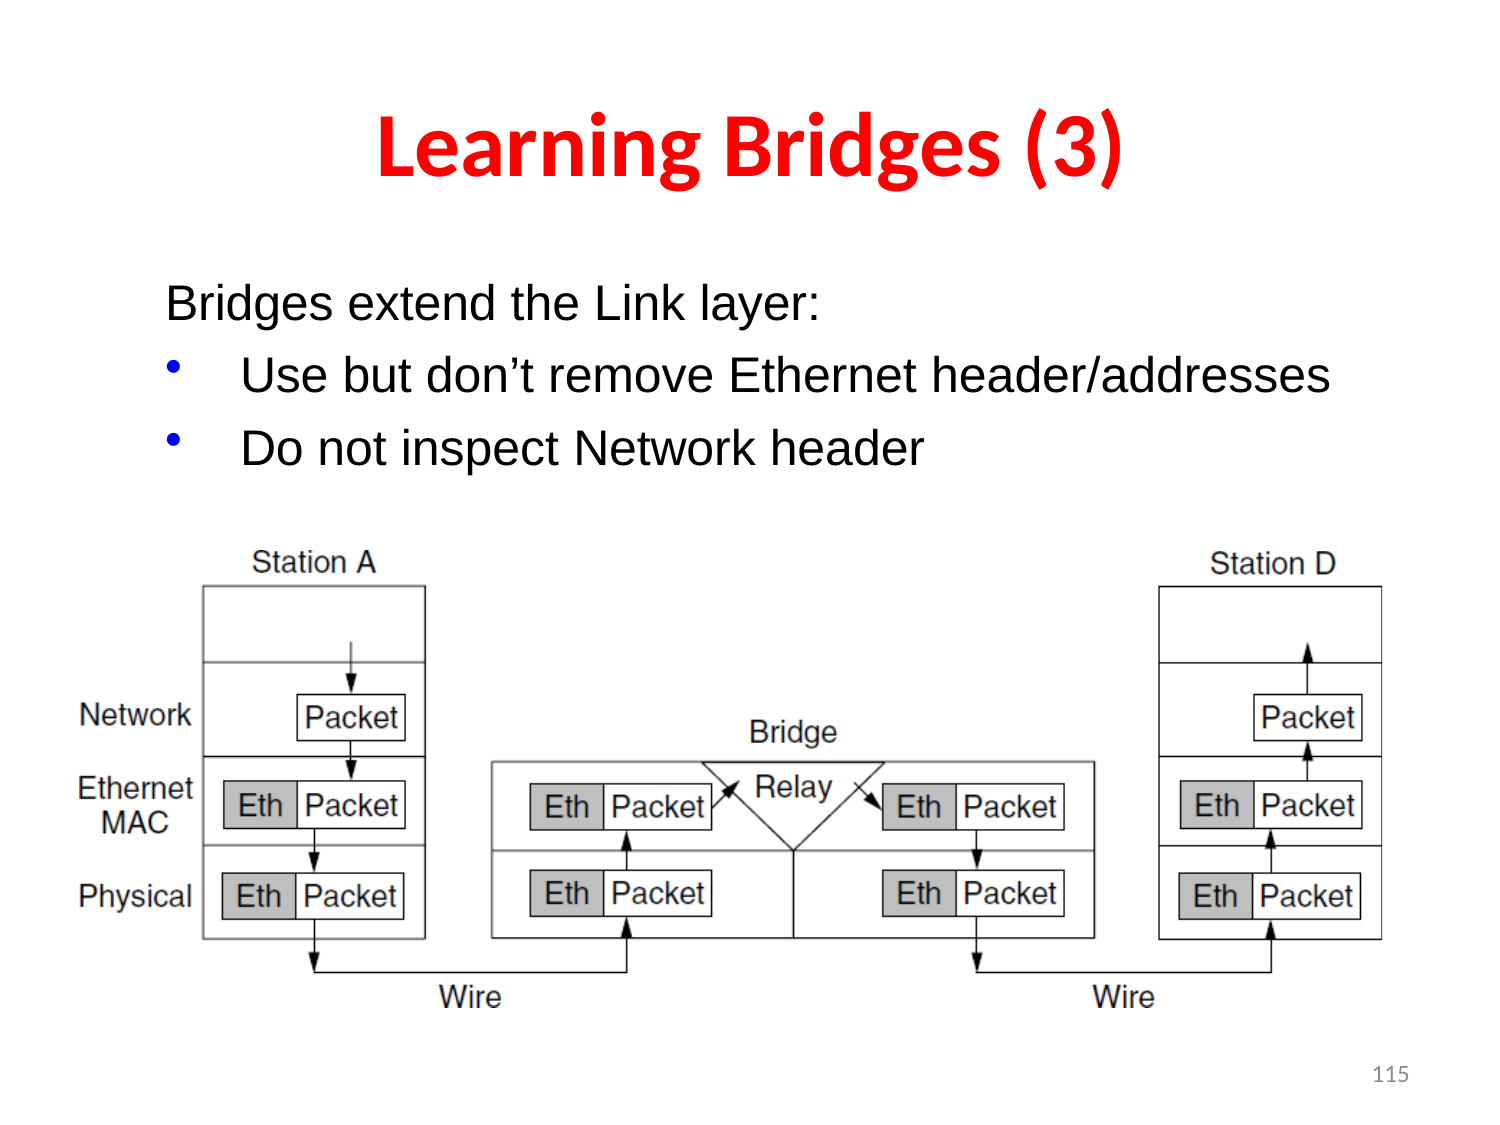

# Learning Bridges (3)
Bridges extend the Link layer:
Use but don’t remove Ethernet header/addresses
Do not inspect Network header

115